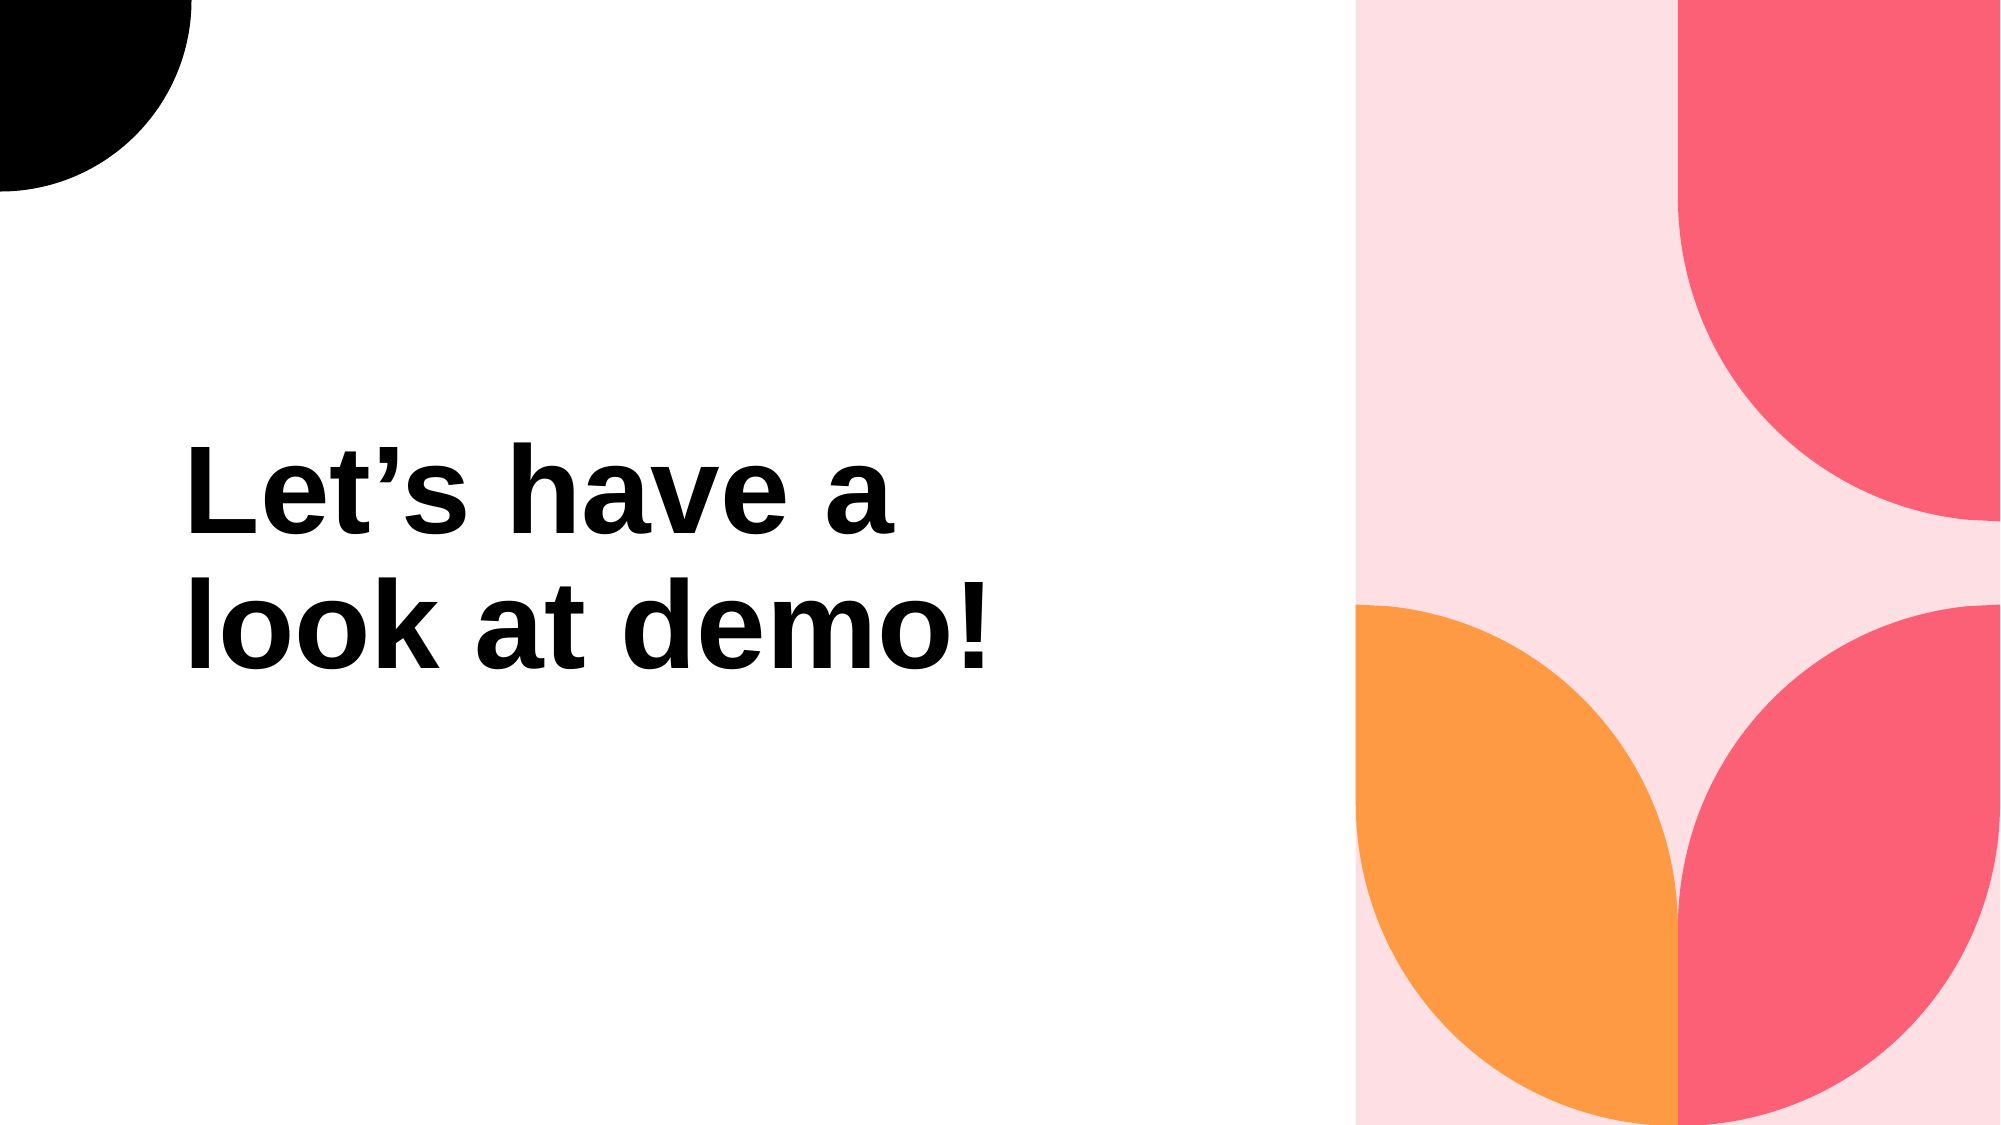

# Let’s have a look at demo!